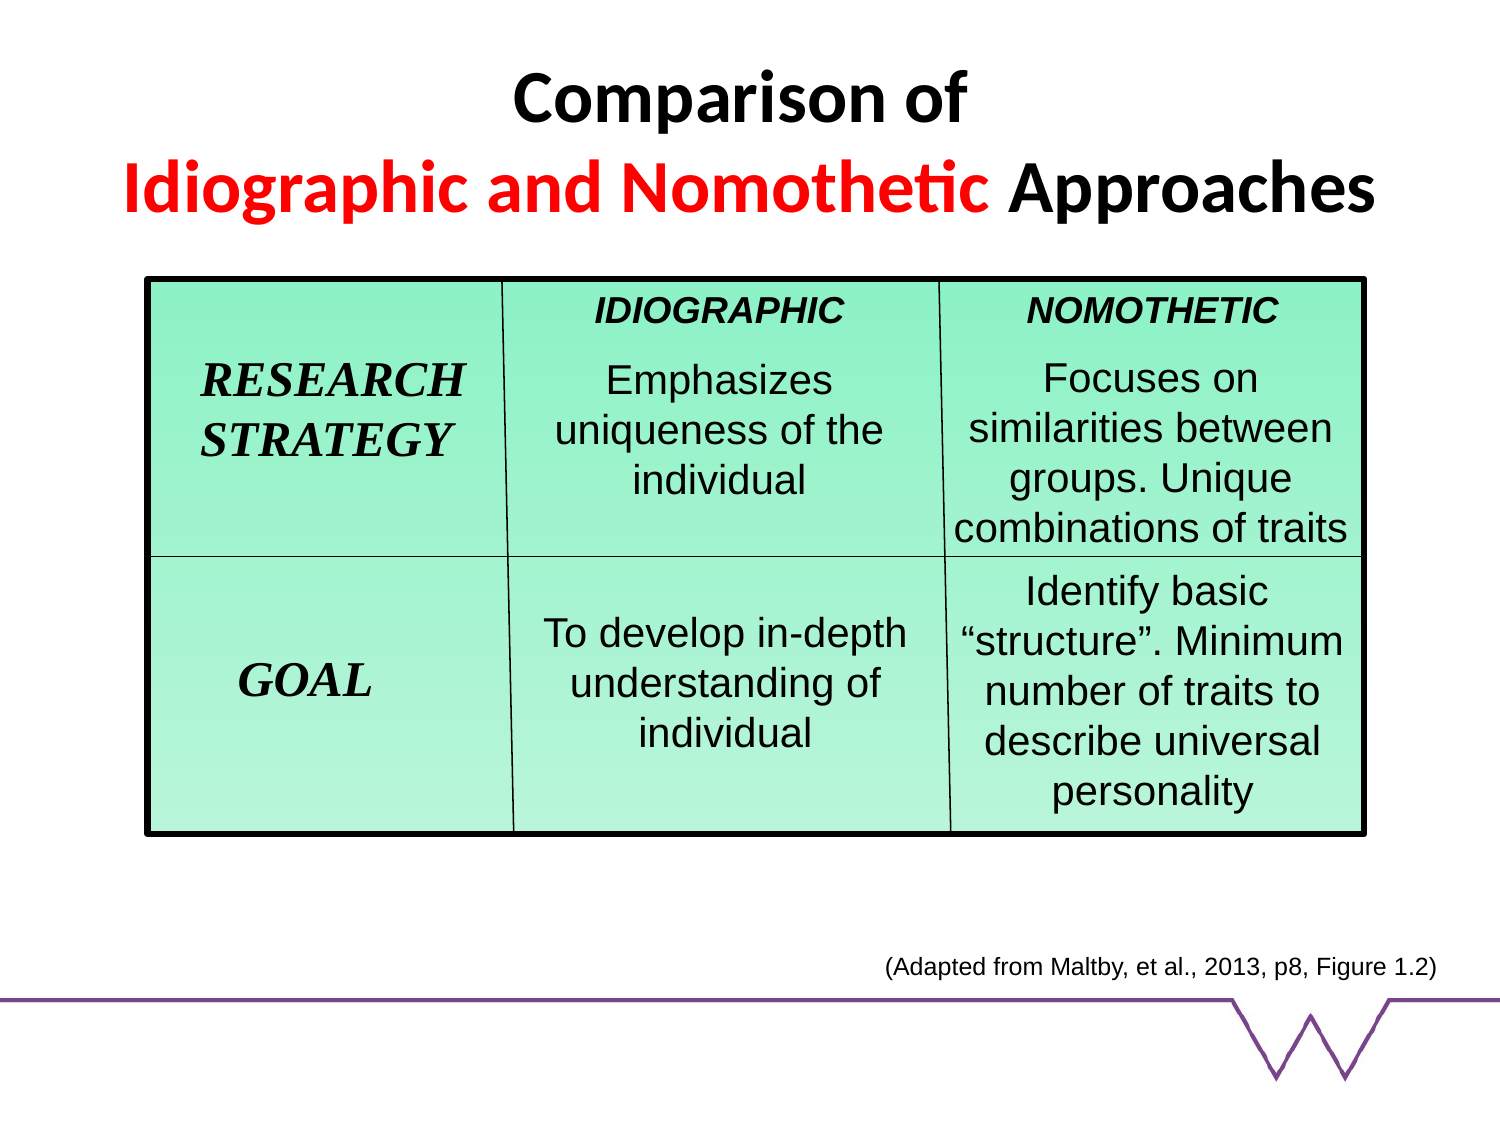

Comparison of
Idiographic and Nomothetic Approaches

   RESEARCH
   STRATEGY

      GOAL
IDIOGRAPHIC
NOMOTHETIC
Focuses on similarities between groups. Unique combinations of traits
Emphasizes uniqueness of the individual
Identify basic
“structure”. Minimum number of traits to describe universal personality
To develop in-depth understanding of individual
(Adapted from Maltby, et al., 2013, p8, Figure 1.2)